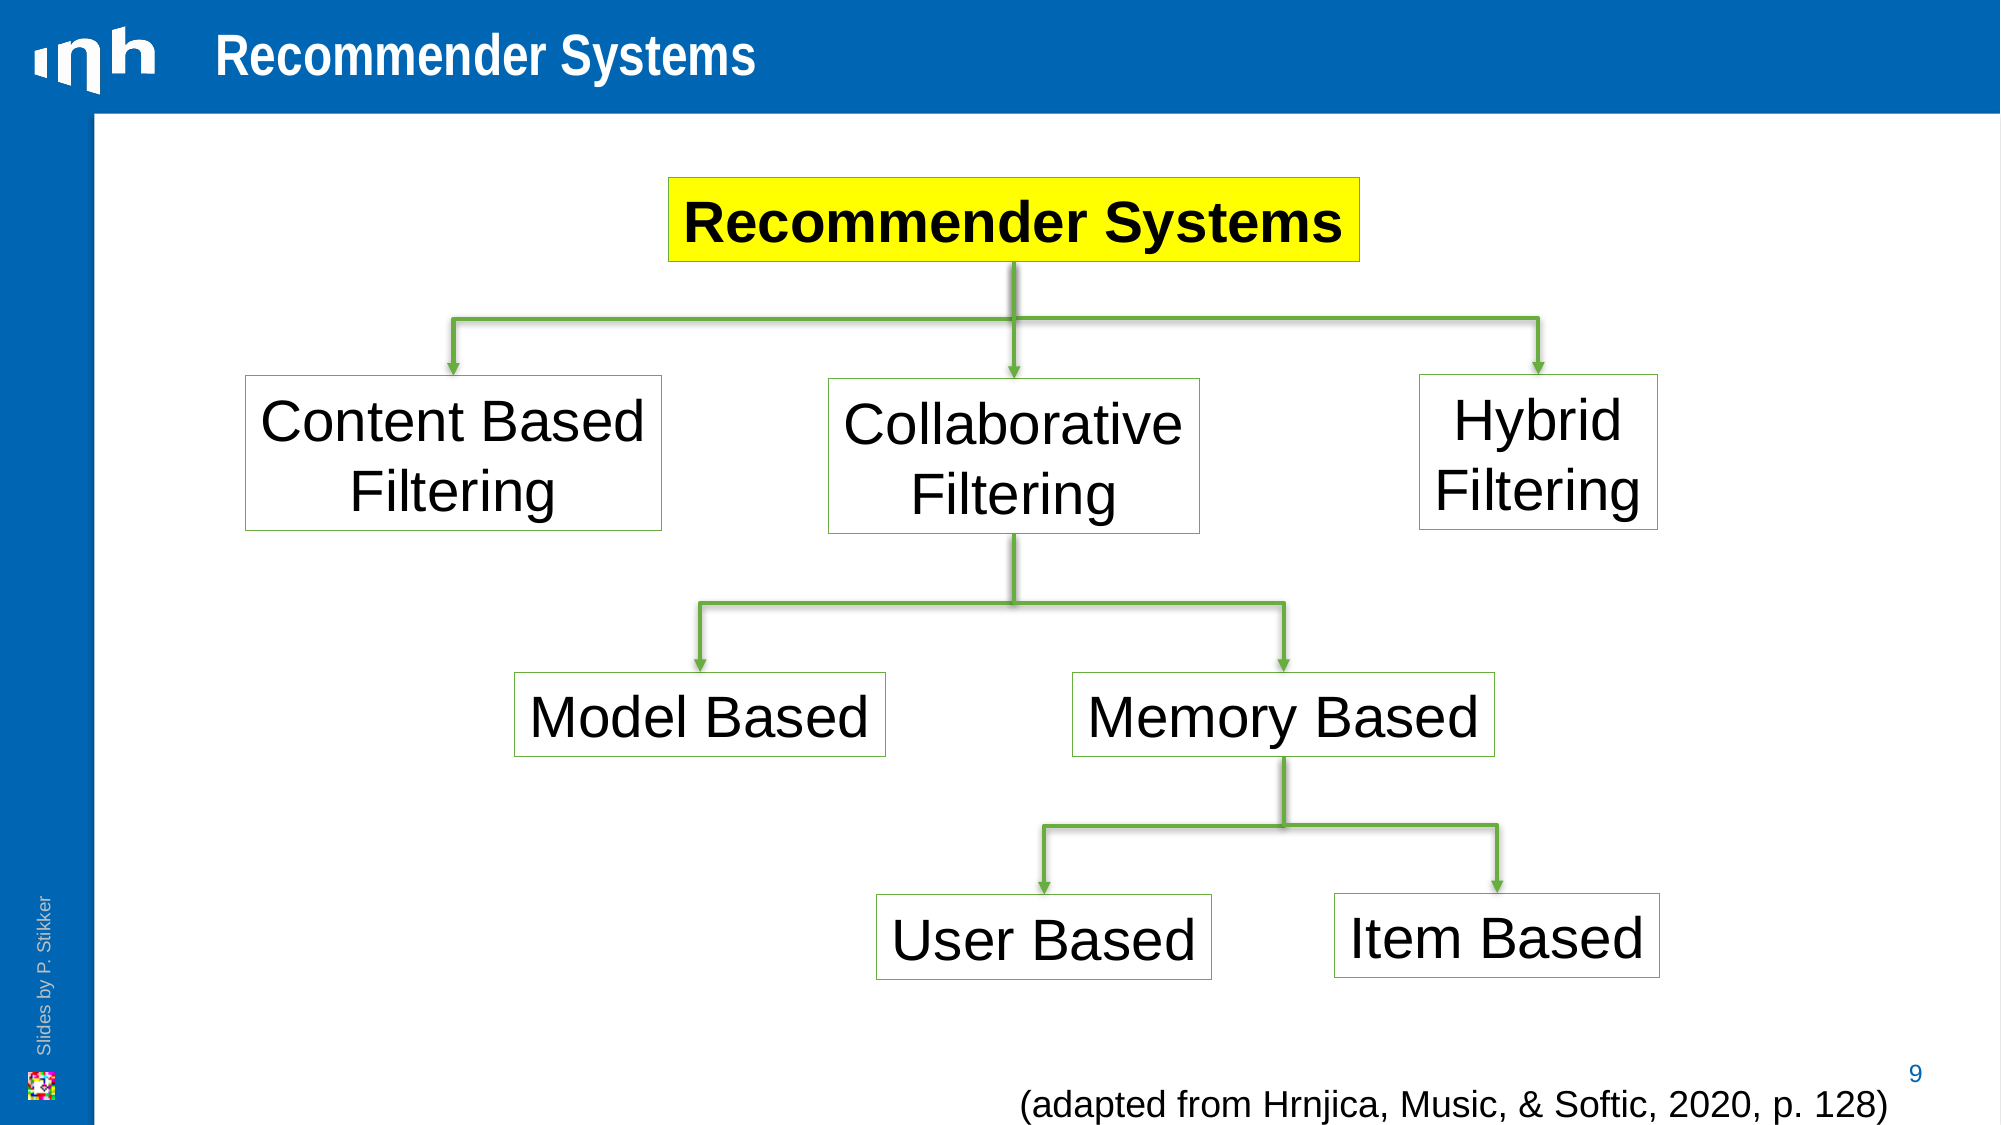

# Recommender Systems
Recommender Systems
Hybrid
Filtering
Content Based
Filtering
Collaborative
Filtering
Model Based
Memory Based
Item Based
User Based
9
(adapted from Hrnjica, Music, & Softic, 2020, p. 128)